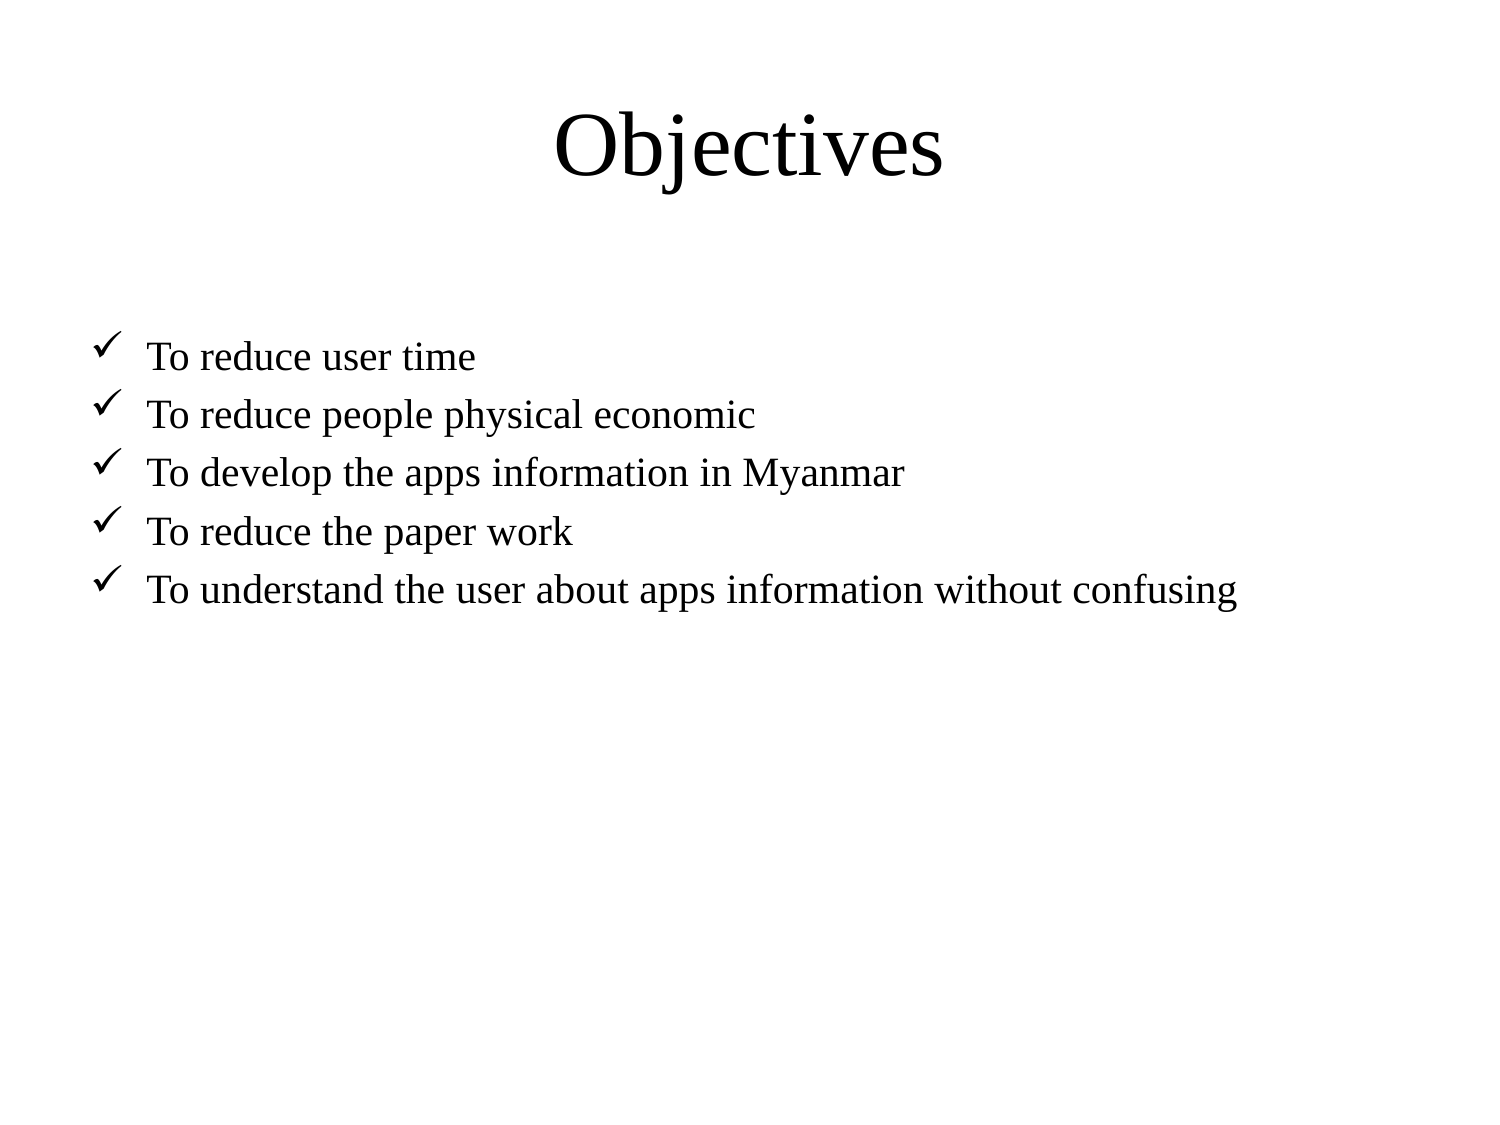

# Objectives

To reduce user time
To reduce people physical economic
To develop the apps information in Myanmar
To reduce the paper work
To understand the user about apps information without confusing